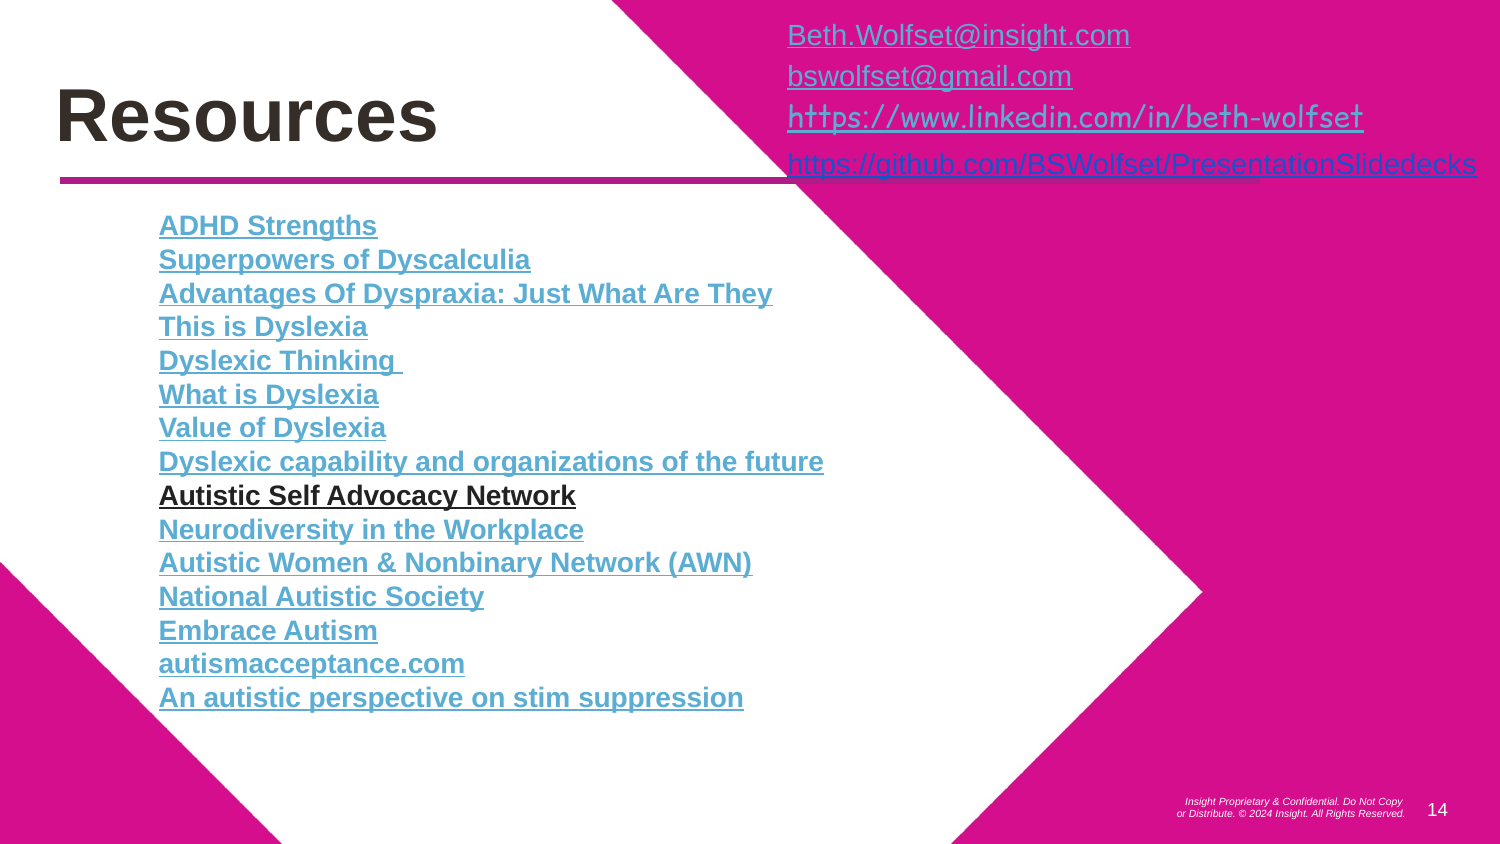

Beth.Wolfset@insight.com
bswolfset@gmail.com
https://www.linkedin.com/in/beth-wolfset
https://github.com/BSWolfset/PresentationSlidedecks

# Resources
ADHD Strengths
Superpowers of Dyscalculia
Advantages Of Dyspraxia: Just What Are They
This is Dyslexia
Dyslexic Thinking
What is Dyslexia
Value of Dyslexia
Dyslexic capability and organizations of the future
Autistic Self Advocacy Network
Neurodiversity in the Workplace
Autistic Women & Nonbinary Network (AWN)
National Autistic Society
Embrace Autism
autismacceptance.com
An autistic perspective on stim suppression